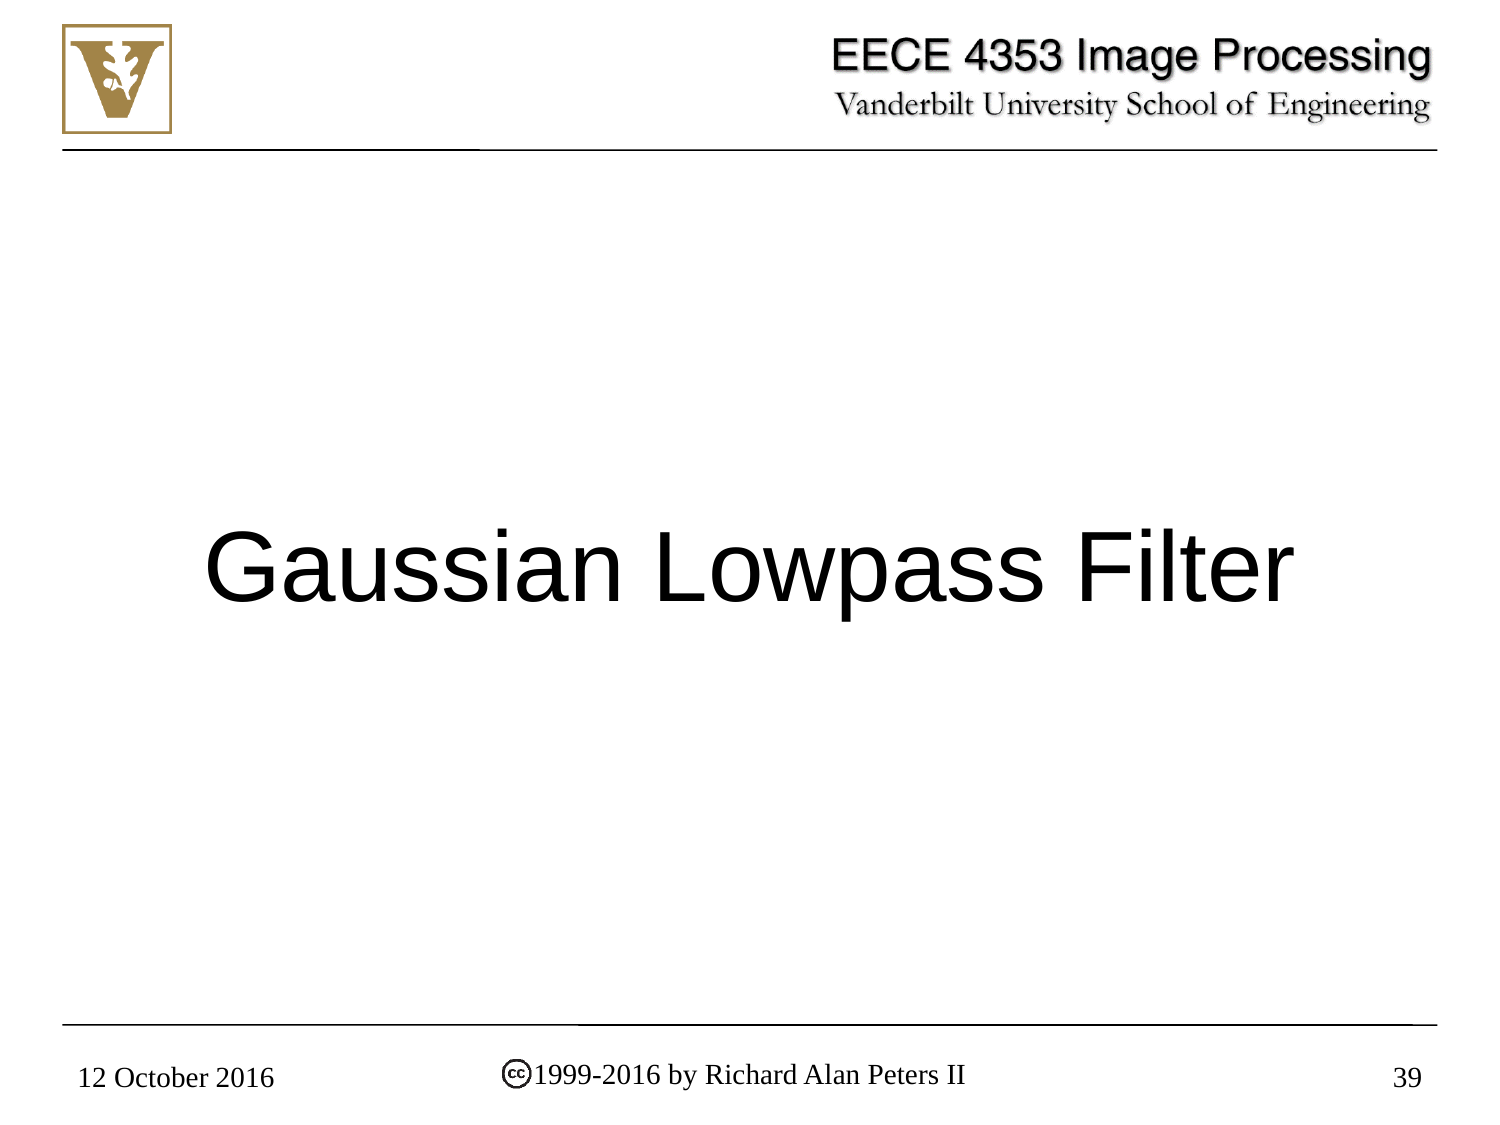

Gaussian Lowpass Filter
1999-2016 by Richard Alan Peters II
12 October 2016
39